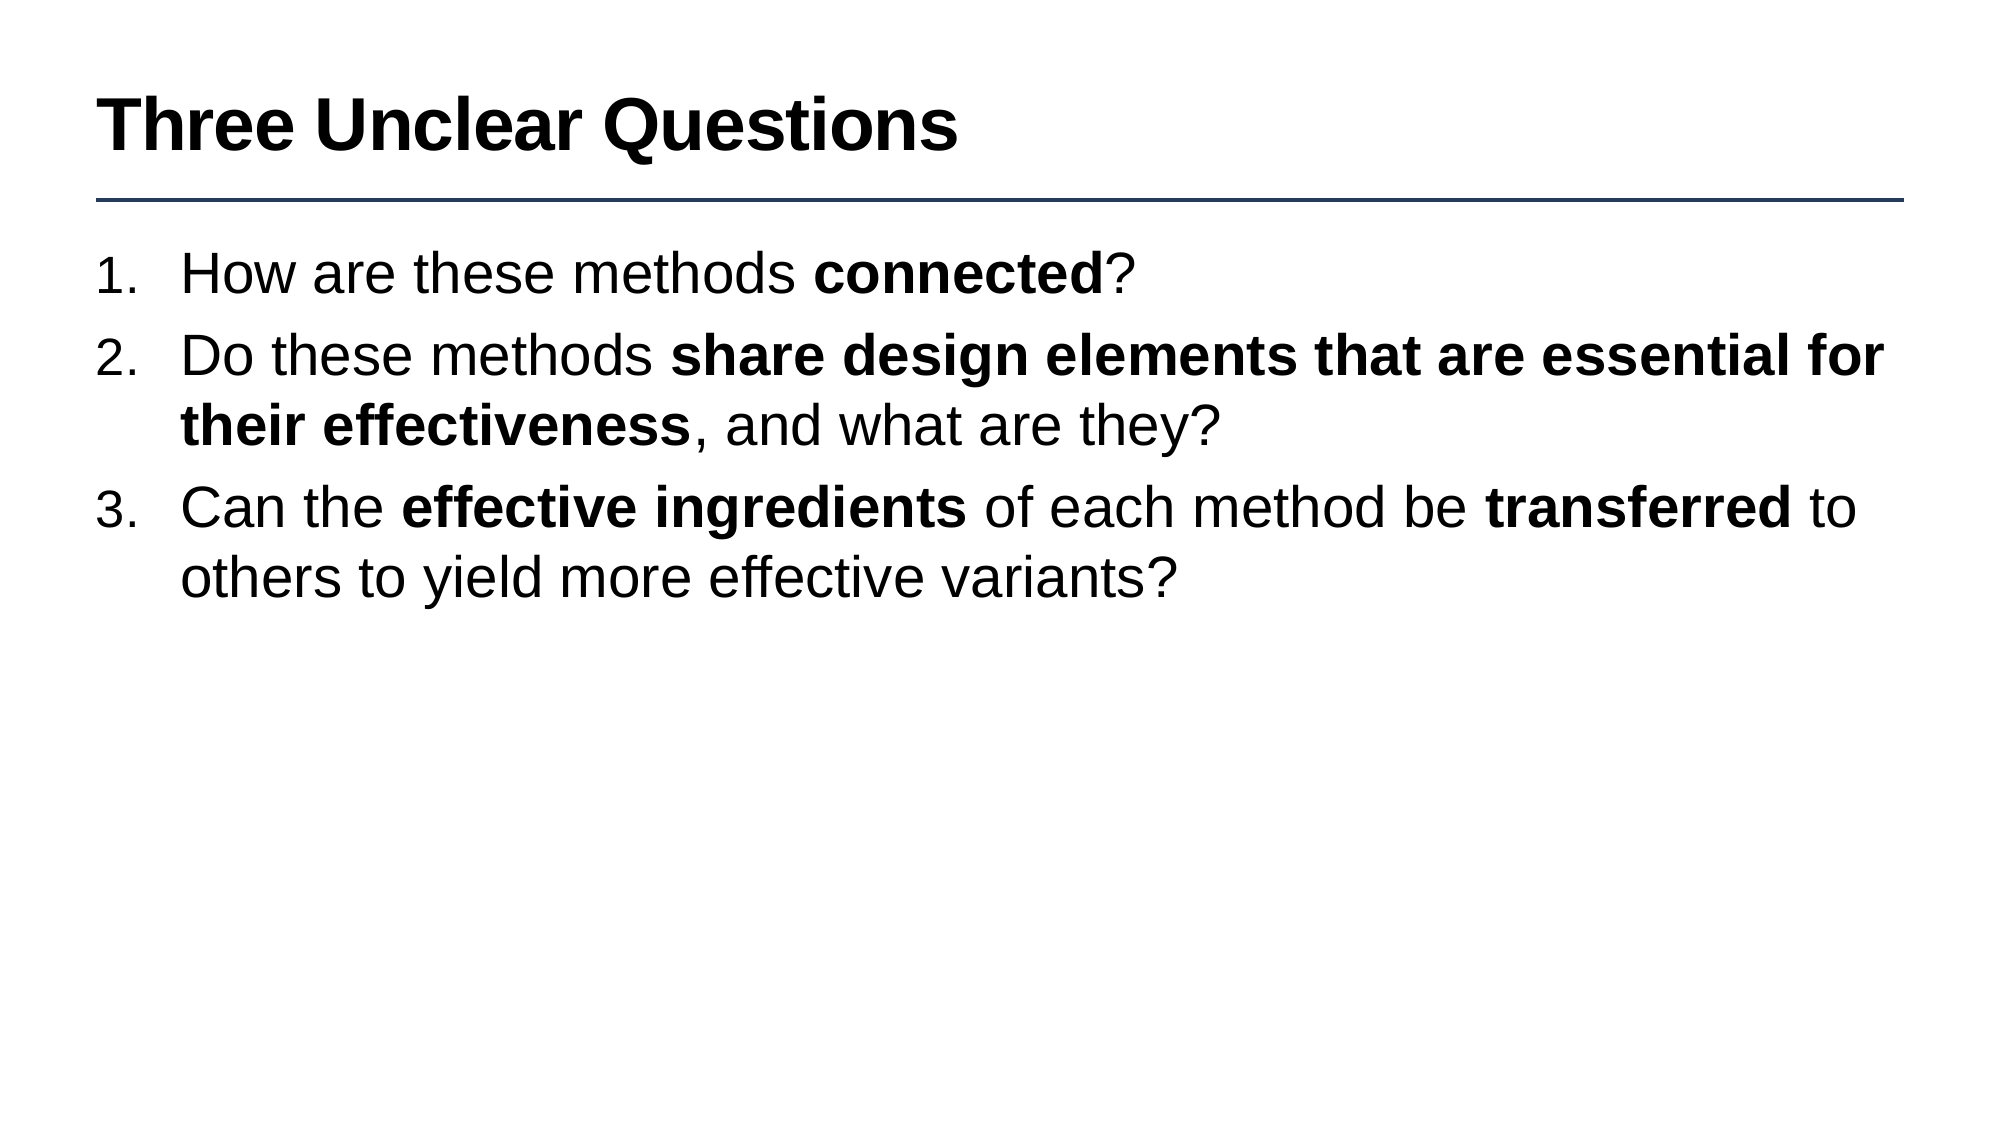

# Three Unclear Questions
How are these methods connected?
Do these methods share design elements that are essential for their effectiveness, and what are they?
Can the effective ingredients of each method be transferred to others to yield more effective variants?